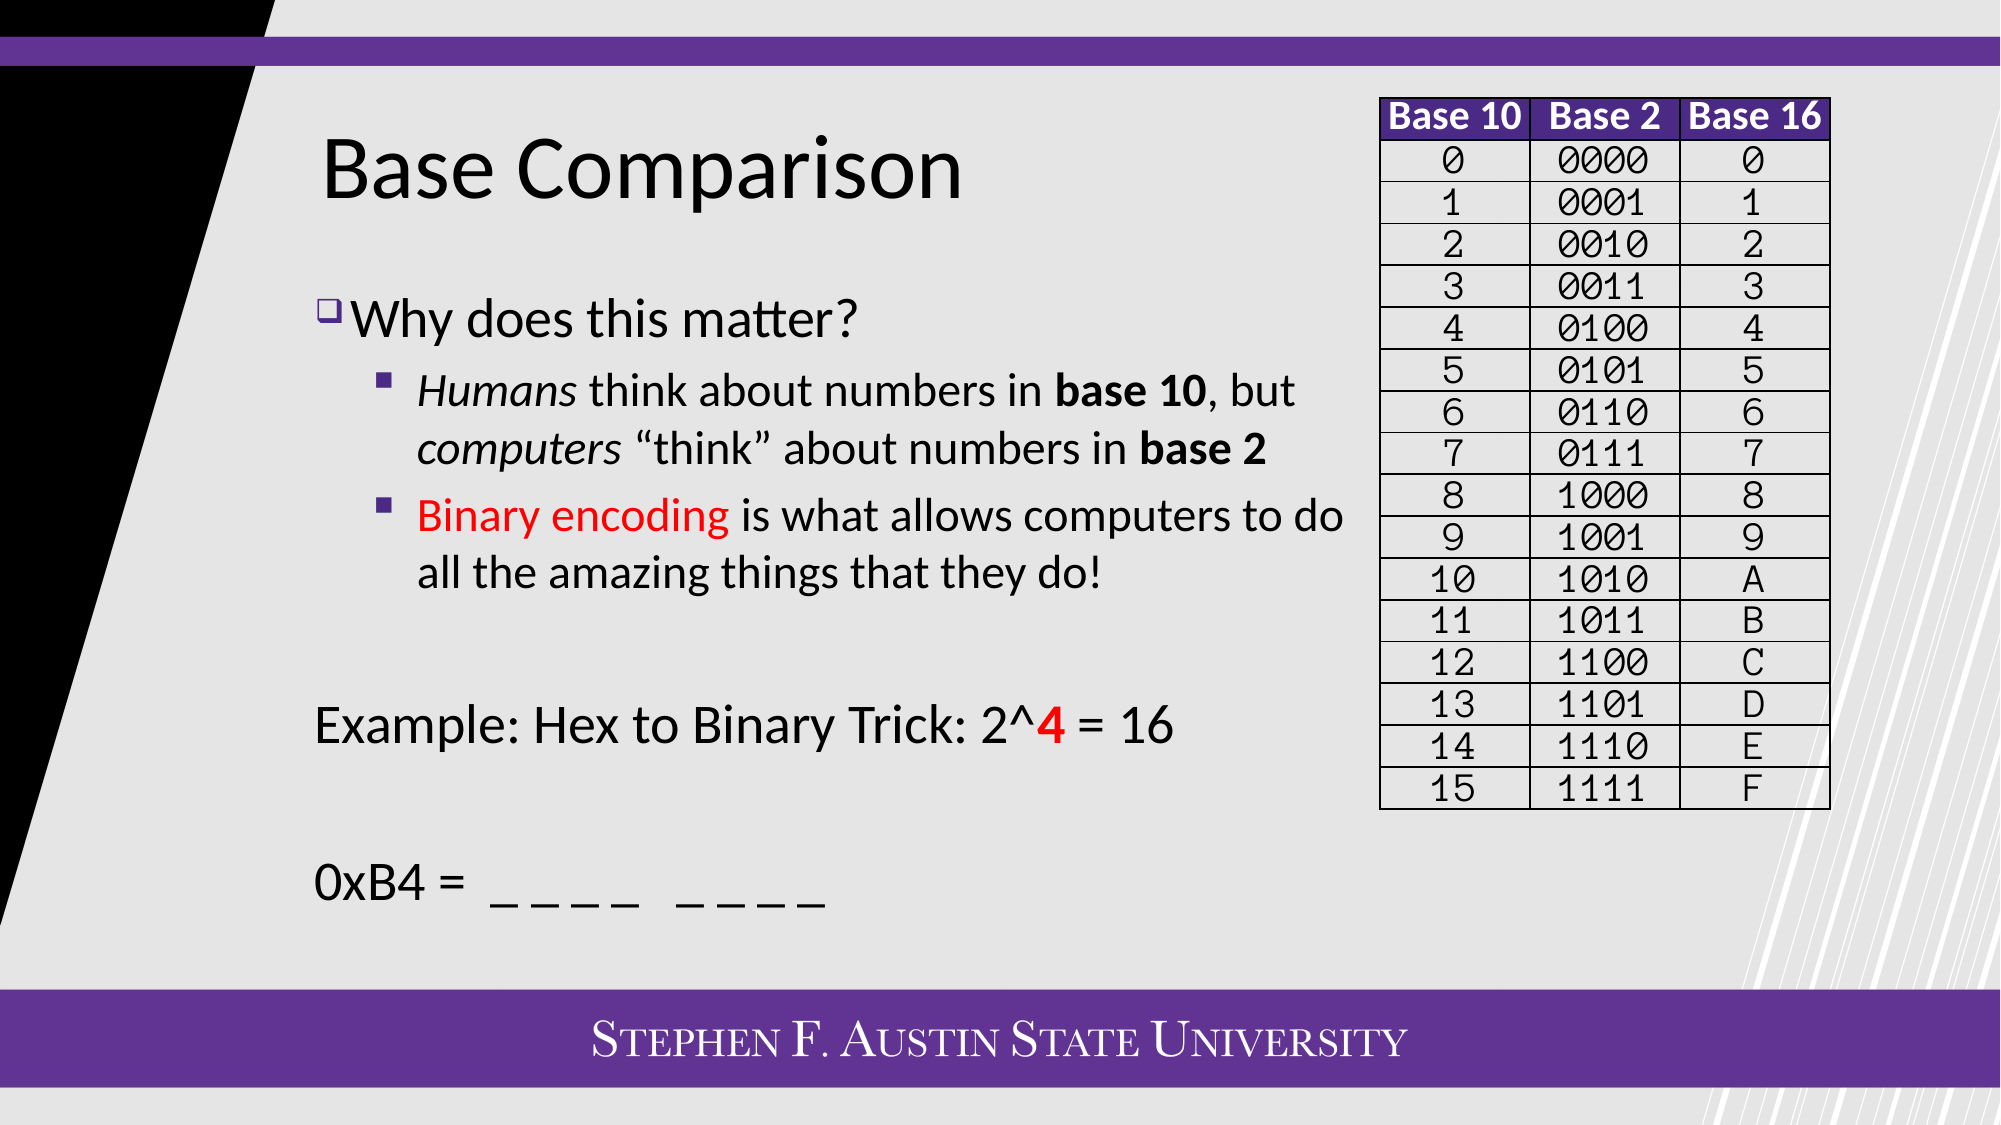

# Base Comparison
| Base 10 | Base 2 | Base 16 |
| --- | --- | --- |
| 0 | 0000 | 0 |
| 1 | 0001 | 1 |
| 2 | 0010 | 2 |
| 3 | 0011 | 3 |
| 4 | 0100 | 4 |
| 5 | 0101 | 5 |
| 6 | 0110 | 6 |
| 7 | 0111 | 7 |
| 8 | 1000 | 8 |
| 9 | 1001 | 9 |
| 10 | 1010 | A |
| 11 | 1011 | B |
| 12 | 1100 | C |
| 13 | 1101 | D |
| 14 | 1110 | E |
| 15 | 1111 | F |
Why does this matter?
Humans think about numbers in base 10, but computers “think” about numbers in base 2
Binary encoding is what allows computers to do all the amazing things that they do!

Example: Hex to Binary Trick: 2^4 = 16

0xB4 =  _ _ _ _   _ _ _ _